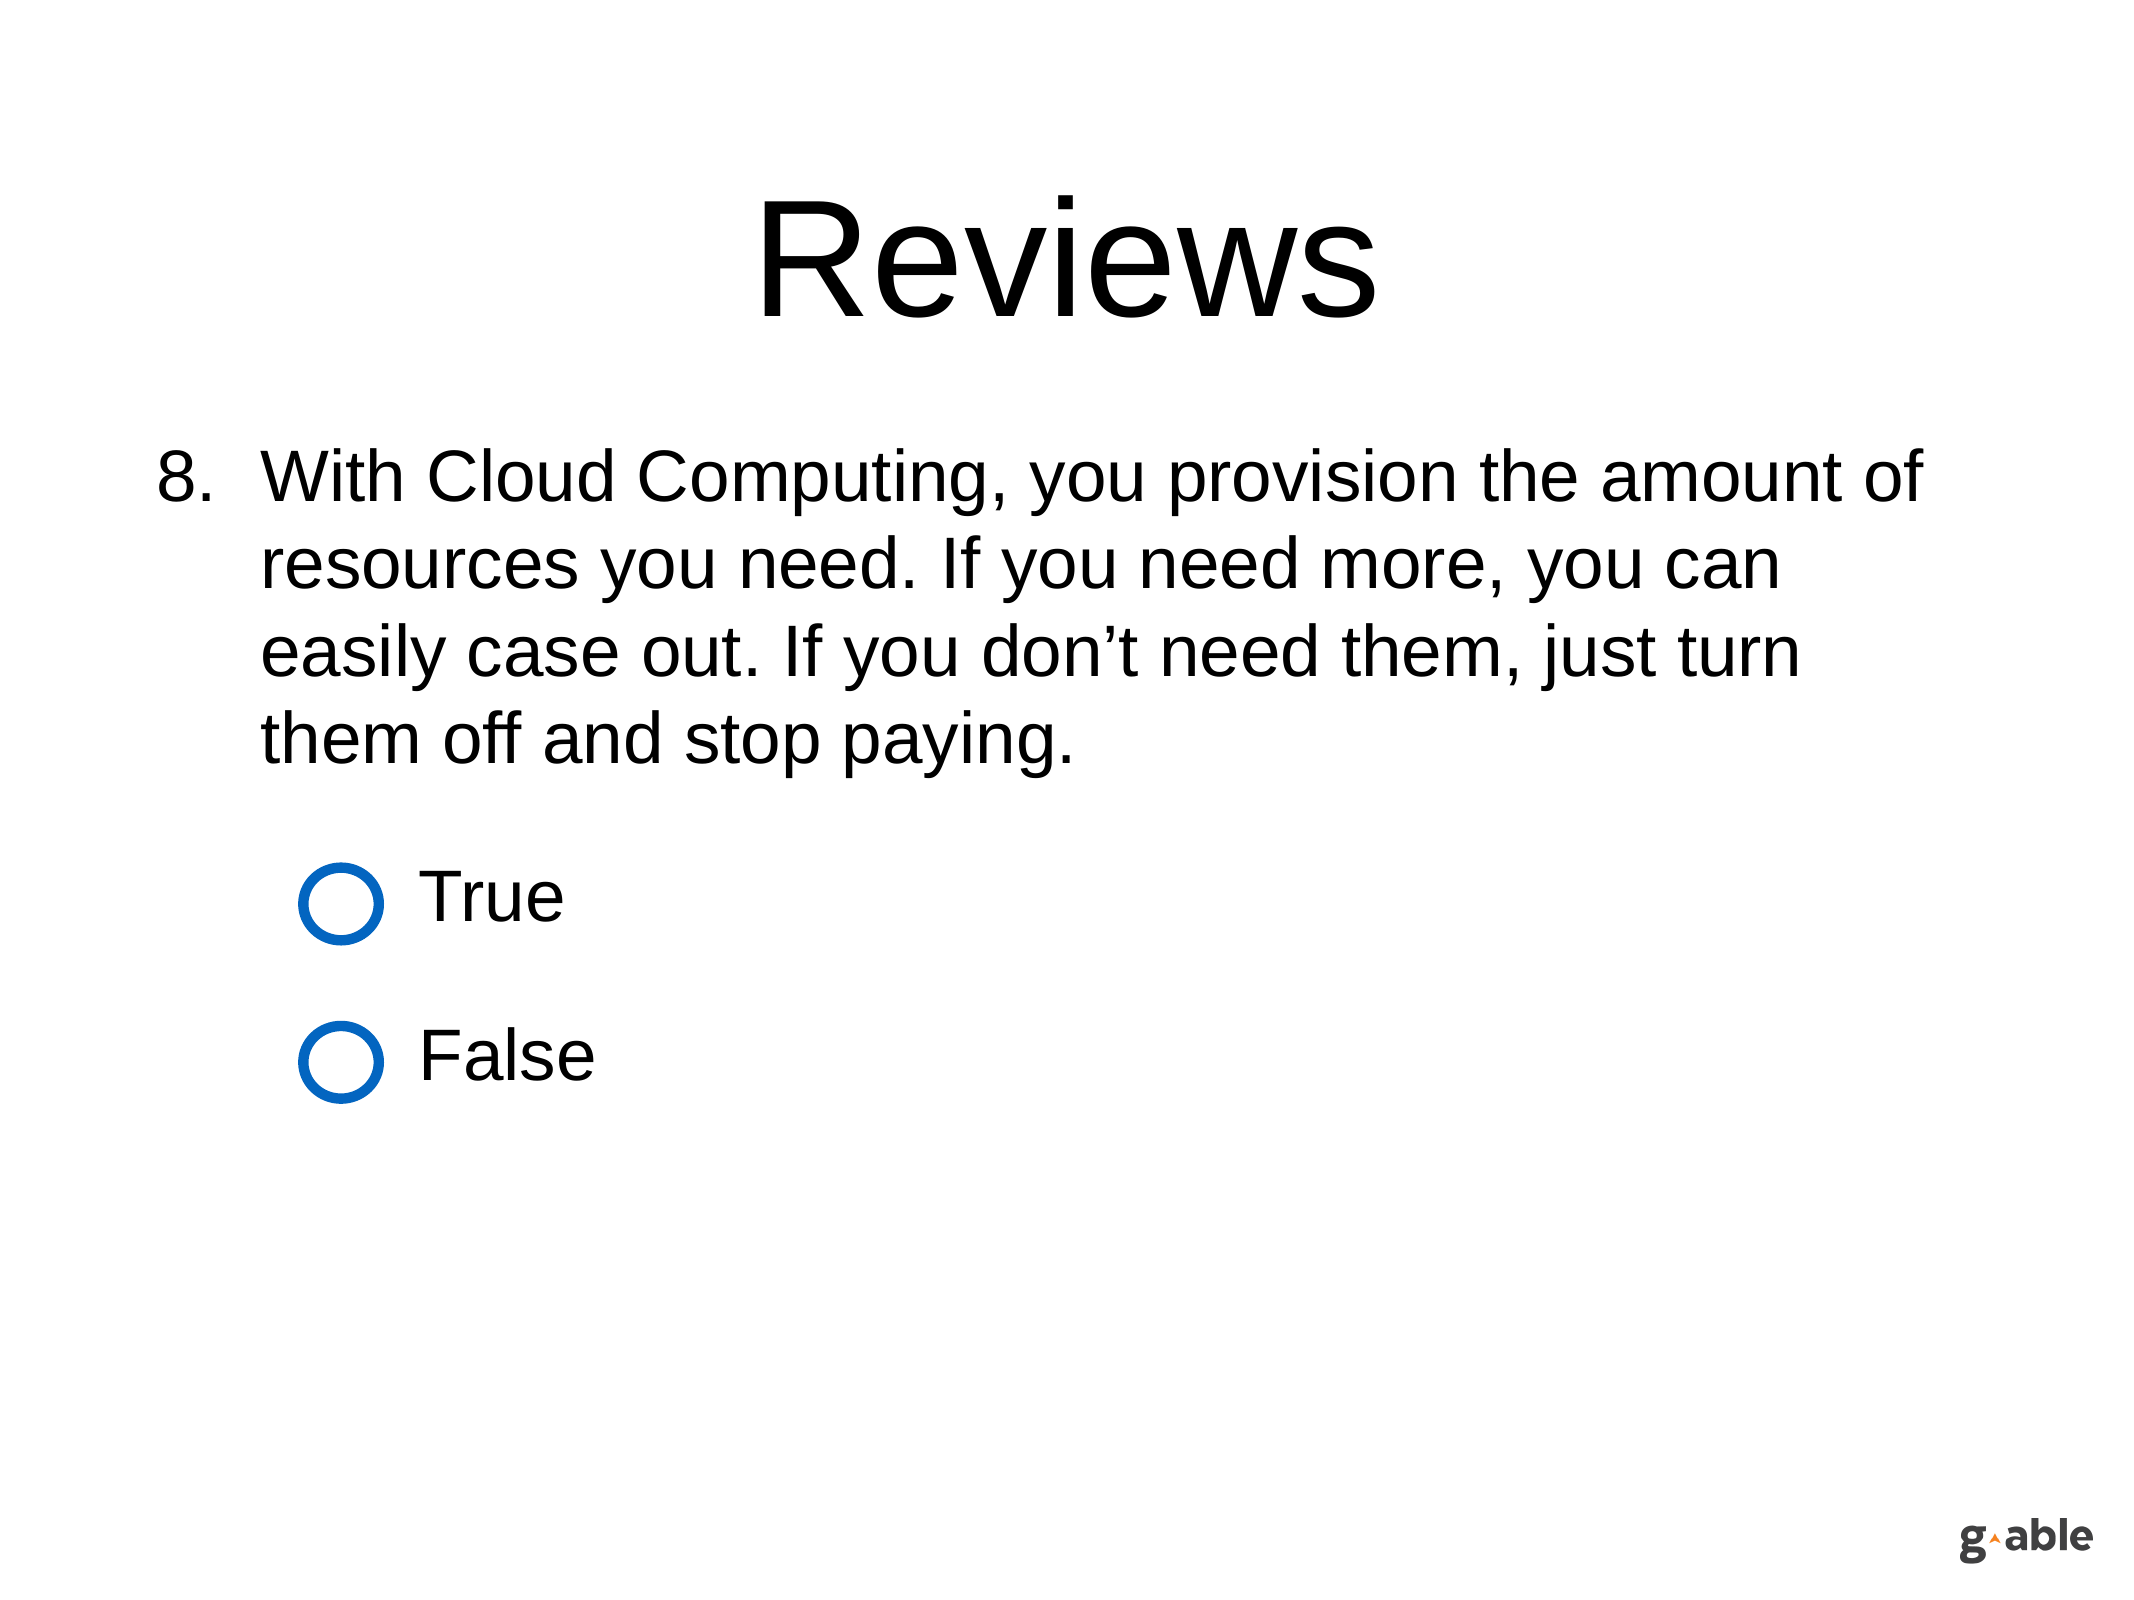

# Reviews
With Cloud Computing, you provision the amount of resources you need. If you need more, you can easily case out. If you don’t need them, just turn them off and stop paying.
True
False

26